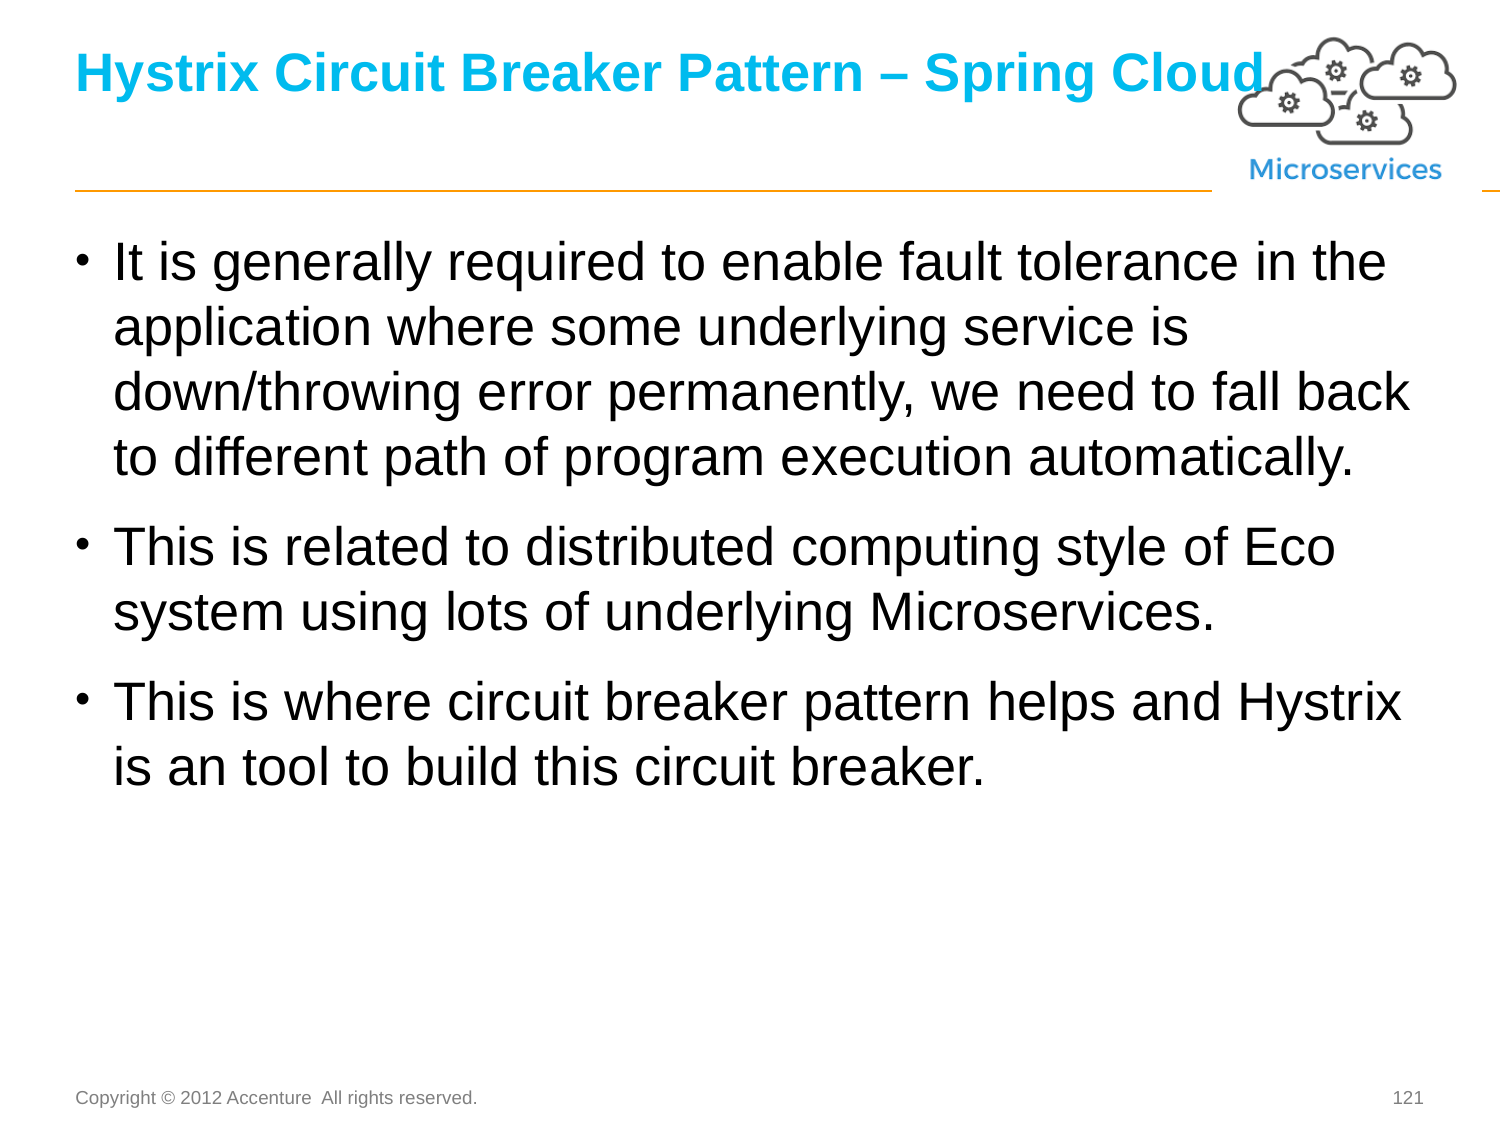

# Hystrix Circuit Breaker Pattern – Spring Cloud
It is generally required to enable fault tolerance in the application where some underlying service is down/throwing error permanently, we need to fall back to different path of program execution automatically.
This is related to distributed computing style of Eco system using lots of underlying Microservices.
This is where circuit breaker pattern helps and Hystrix is an tool to build this circuit breaker.